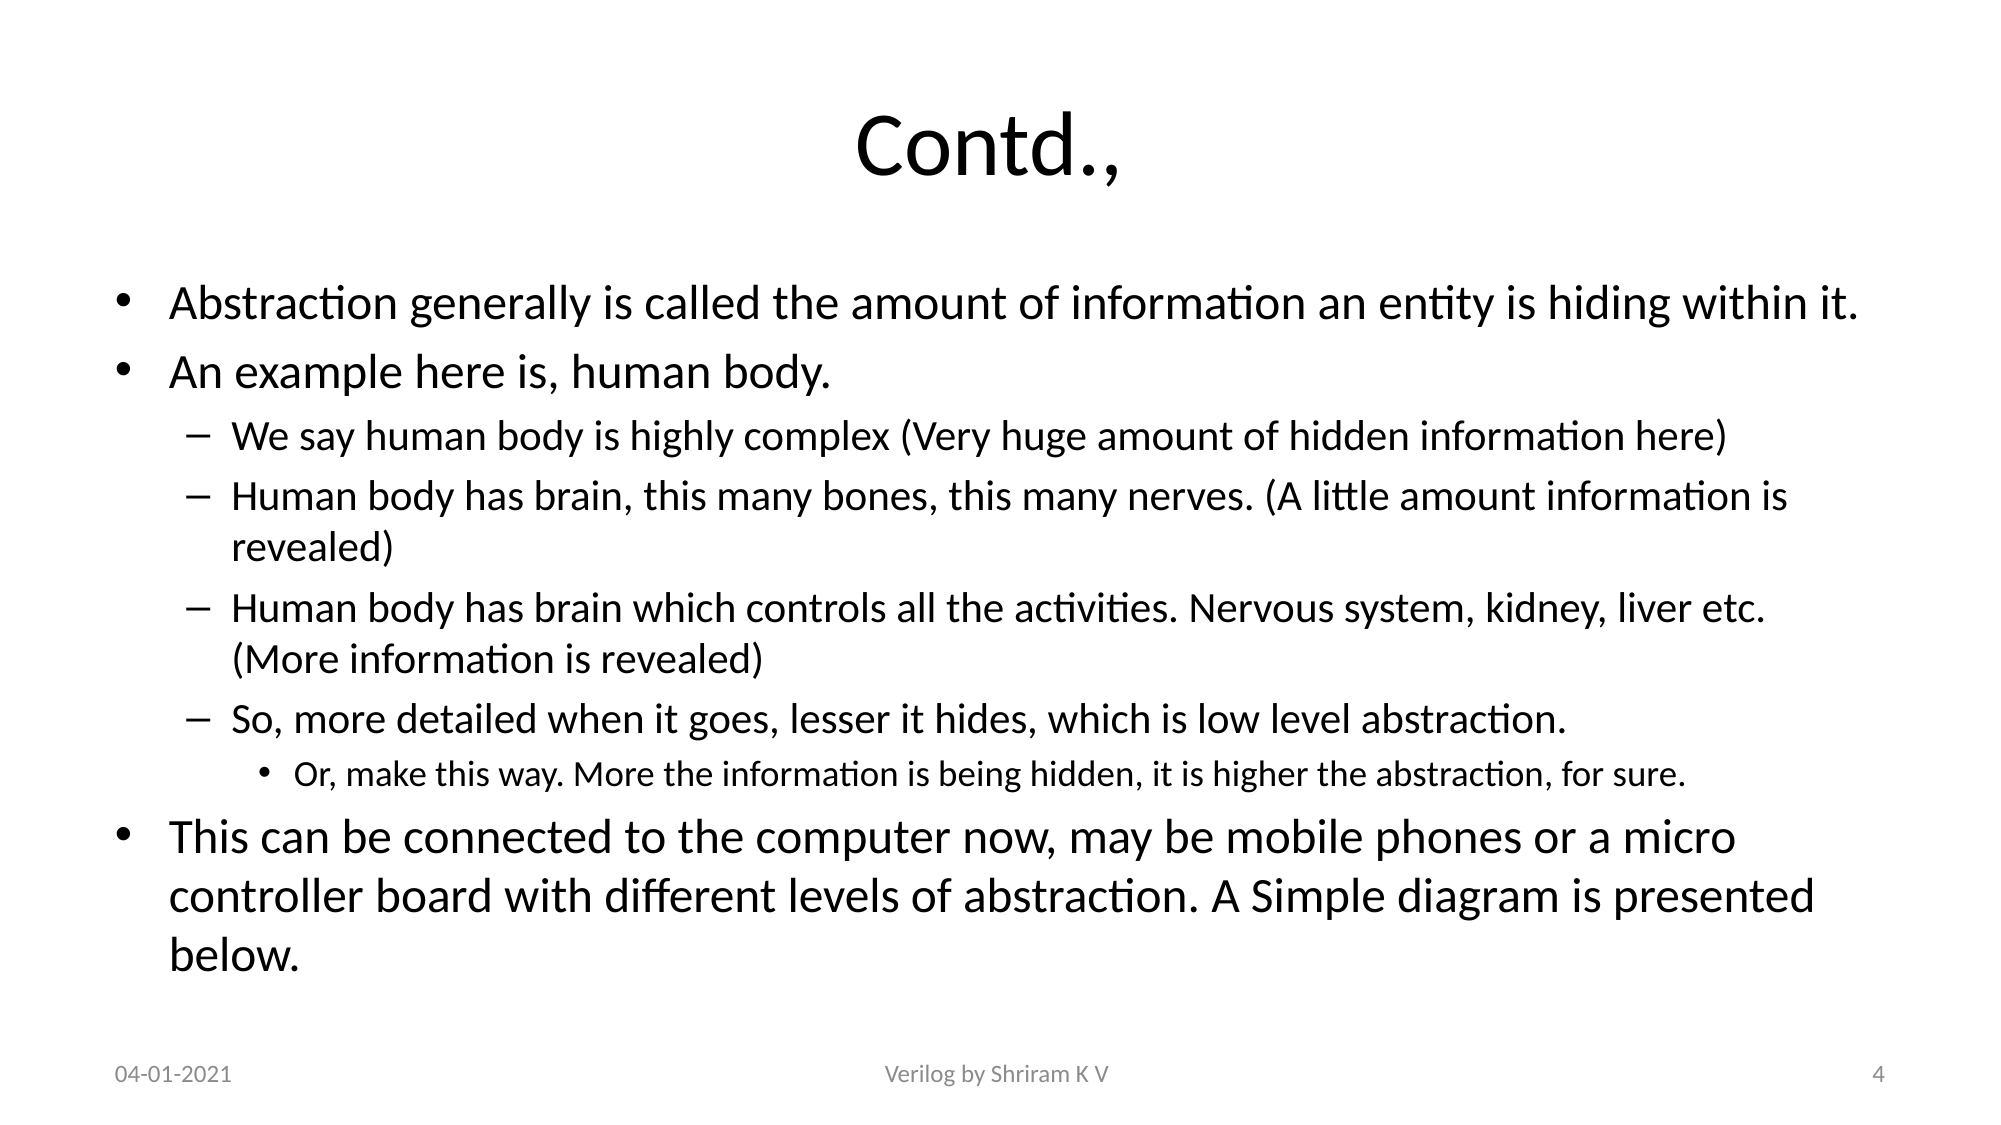

# Contd.,
Abstraction generally is called the amount of information an entity is hiding within it.
An example here is, human body.
We say human body is highly complex (Very huge amount of hidden information here)
Human body has brain, this many bones, this many nerves. (A little amount information is revealed)
Human body has brain which controls all the activities. Nervous system, kidney, liver etc. (More information is revealed)
So, more detailed when it goes, lesser it hides, which is low level abstraction.
Or, make this way. More the information is being hidden, it is higher the abstraction, for sure.
This can be connected to the computer now, may be mobile phones or a micro controller board with different levels of abstraction. A Simple diagram is presented below.
04-01-2021
Verilog by Shriram K V
4